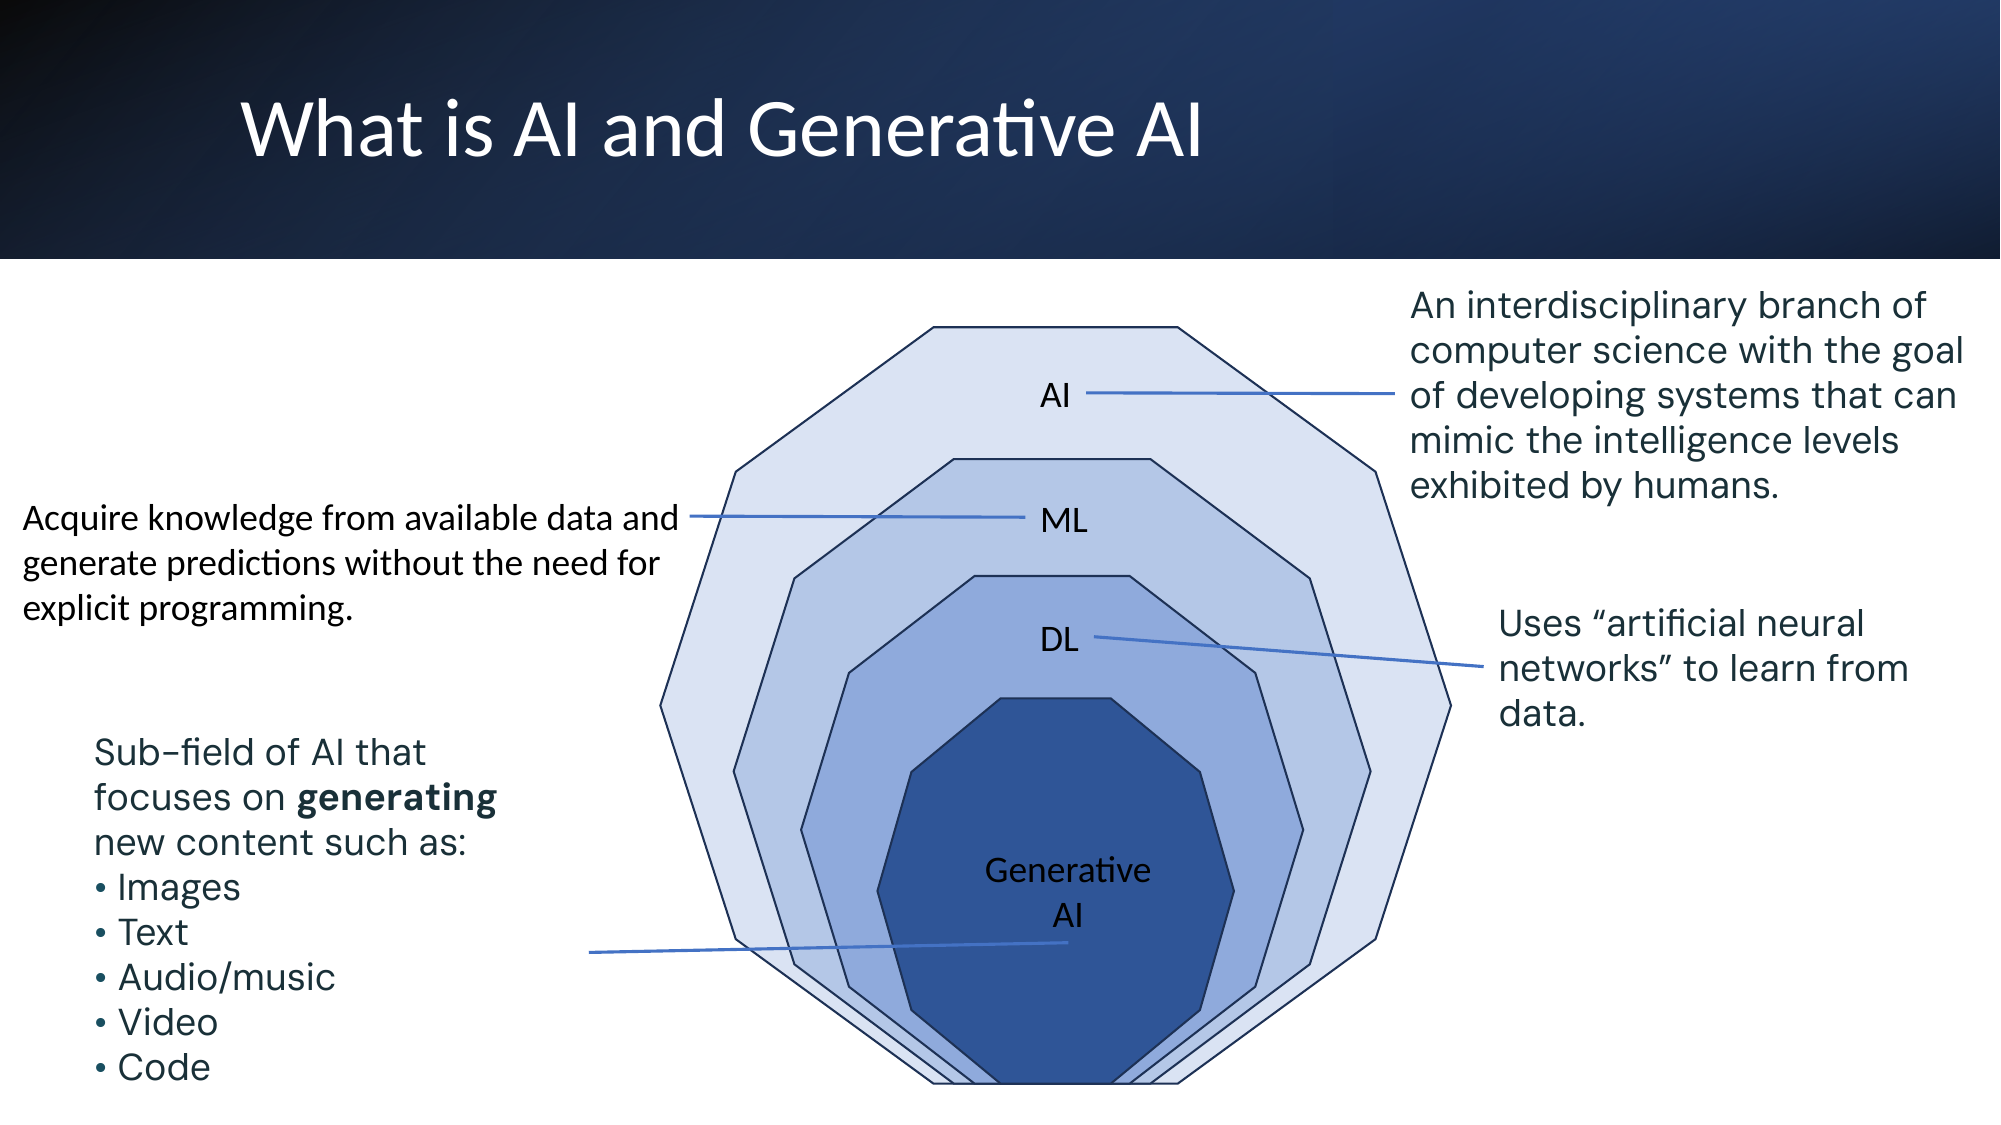

# What is AI and Generative AI
An interdisciplinary branch of computer science with the goal of developing systems that can mimic the intelligence levels exhibited by humans.

AI

Acquire knowledge from available data and generate predictions without the need for explicit programming.
ML

Uses “artificial neural networks” to learn from data.
DL

Sub-field of AI that focuses on generating new content such as:
• Images
• Text
• Audio/music
• Video
• Code

Generative
AI